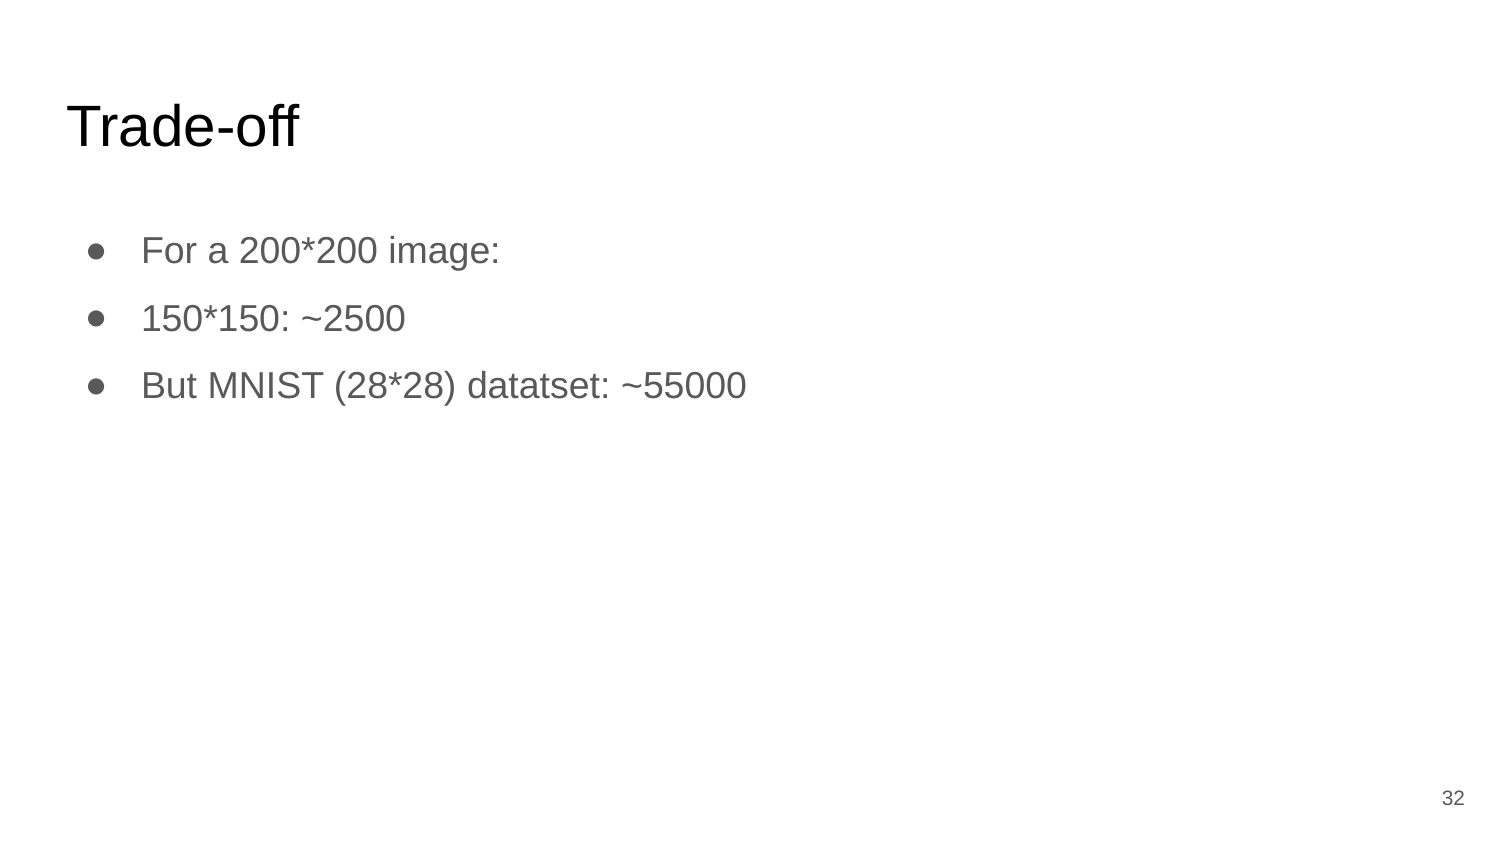

# Trade-off
For a 200*200 image:
150*150: ~2500
But MNIST (28*28) datatset: ~55000
32